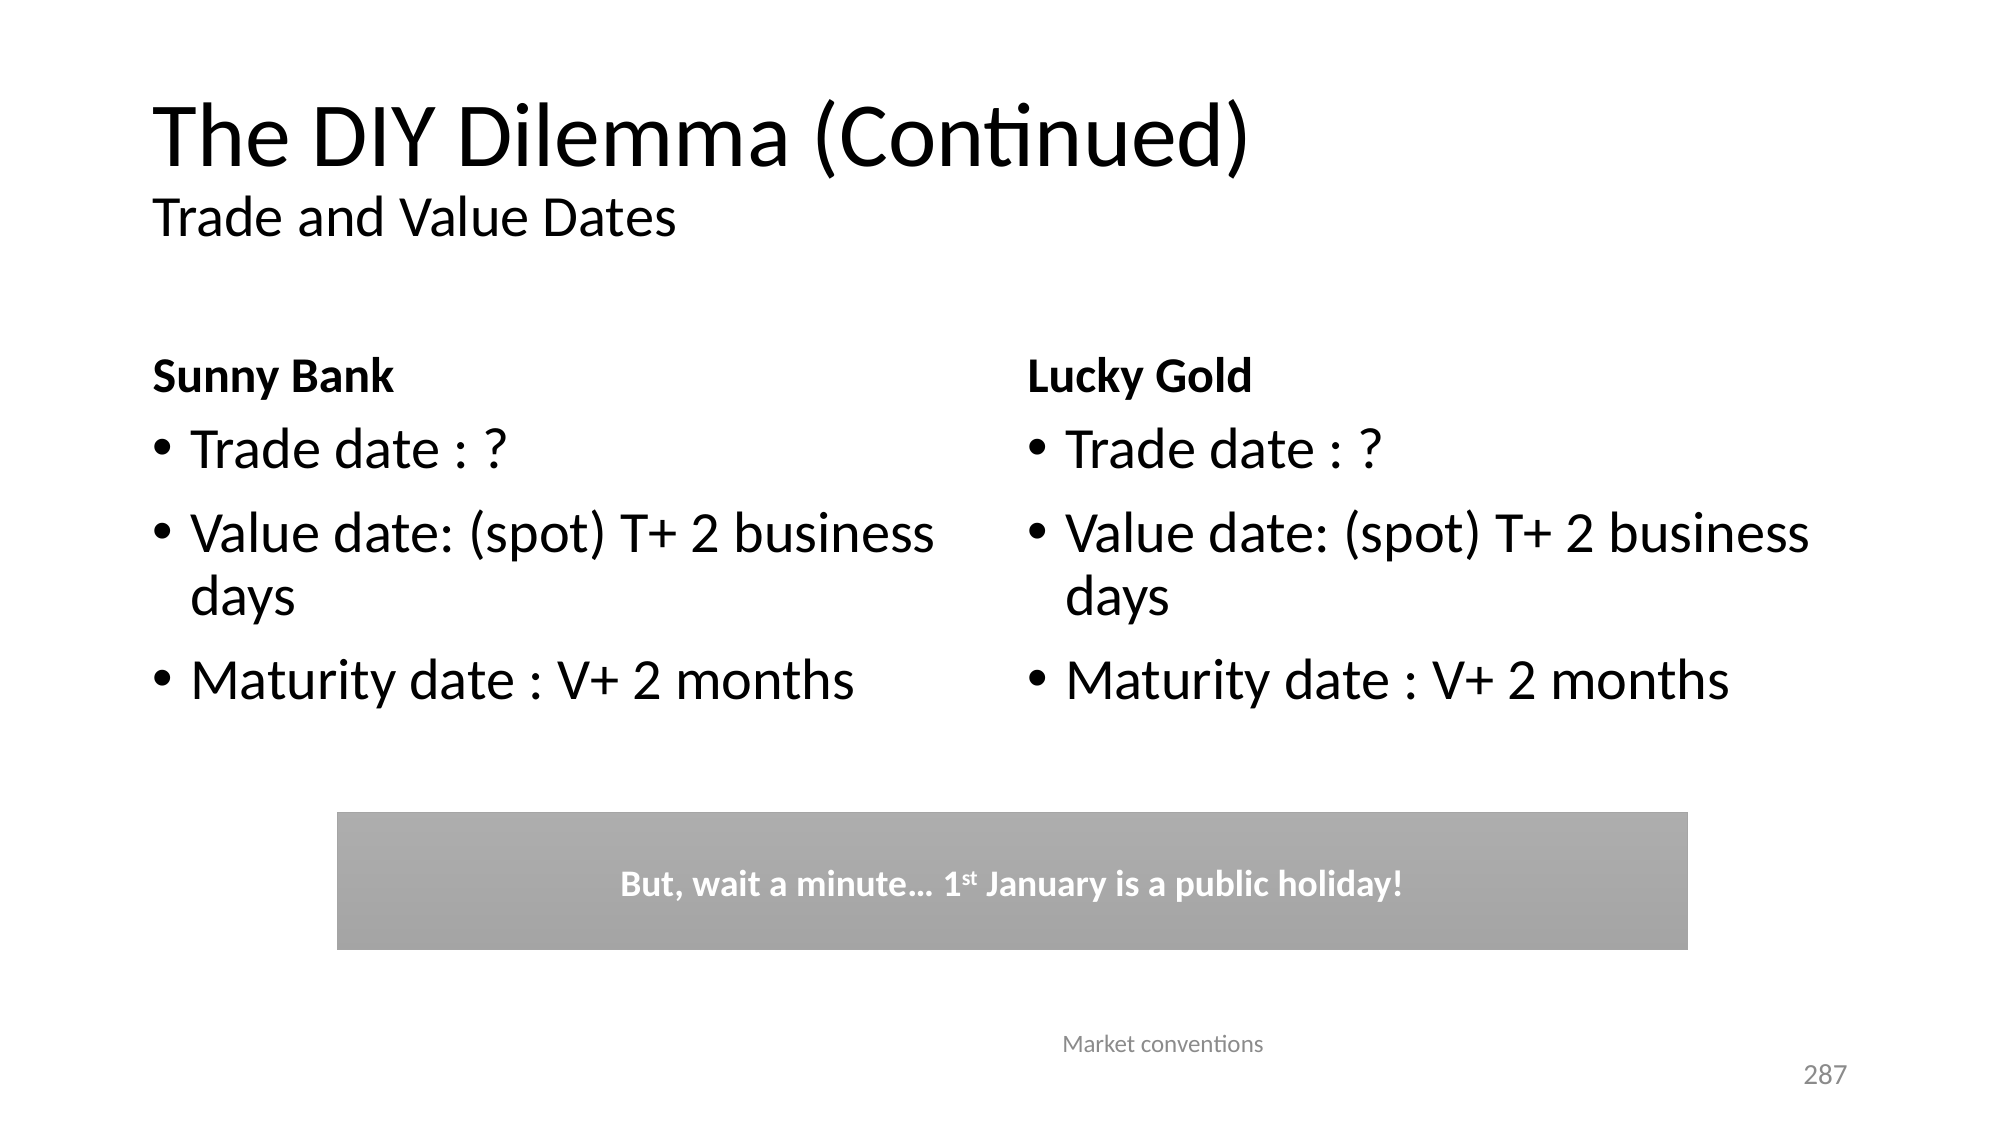

# The DIY Dilemma (Continued) Trade and Value Dates
Sunny Bank
Lucky Gold
Trade date : ?
Value date: (spot) T+ 2 business days
Maturity date : V+ 2 months
Trade date : ?
Value date: (spot) T+ 2 business days
Maturity date : V+ 2 months
But, wait a minute… 1st January is a public holiday!
Market conventions
287